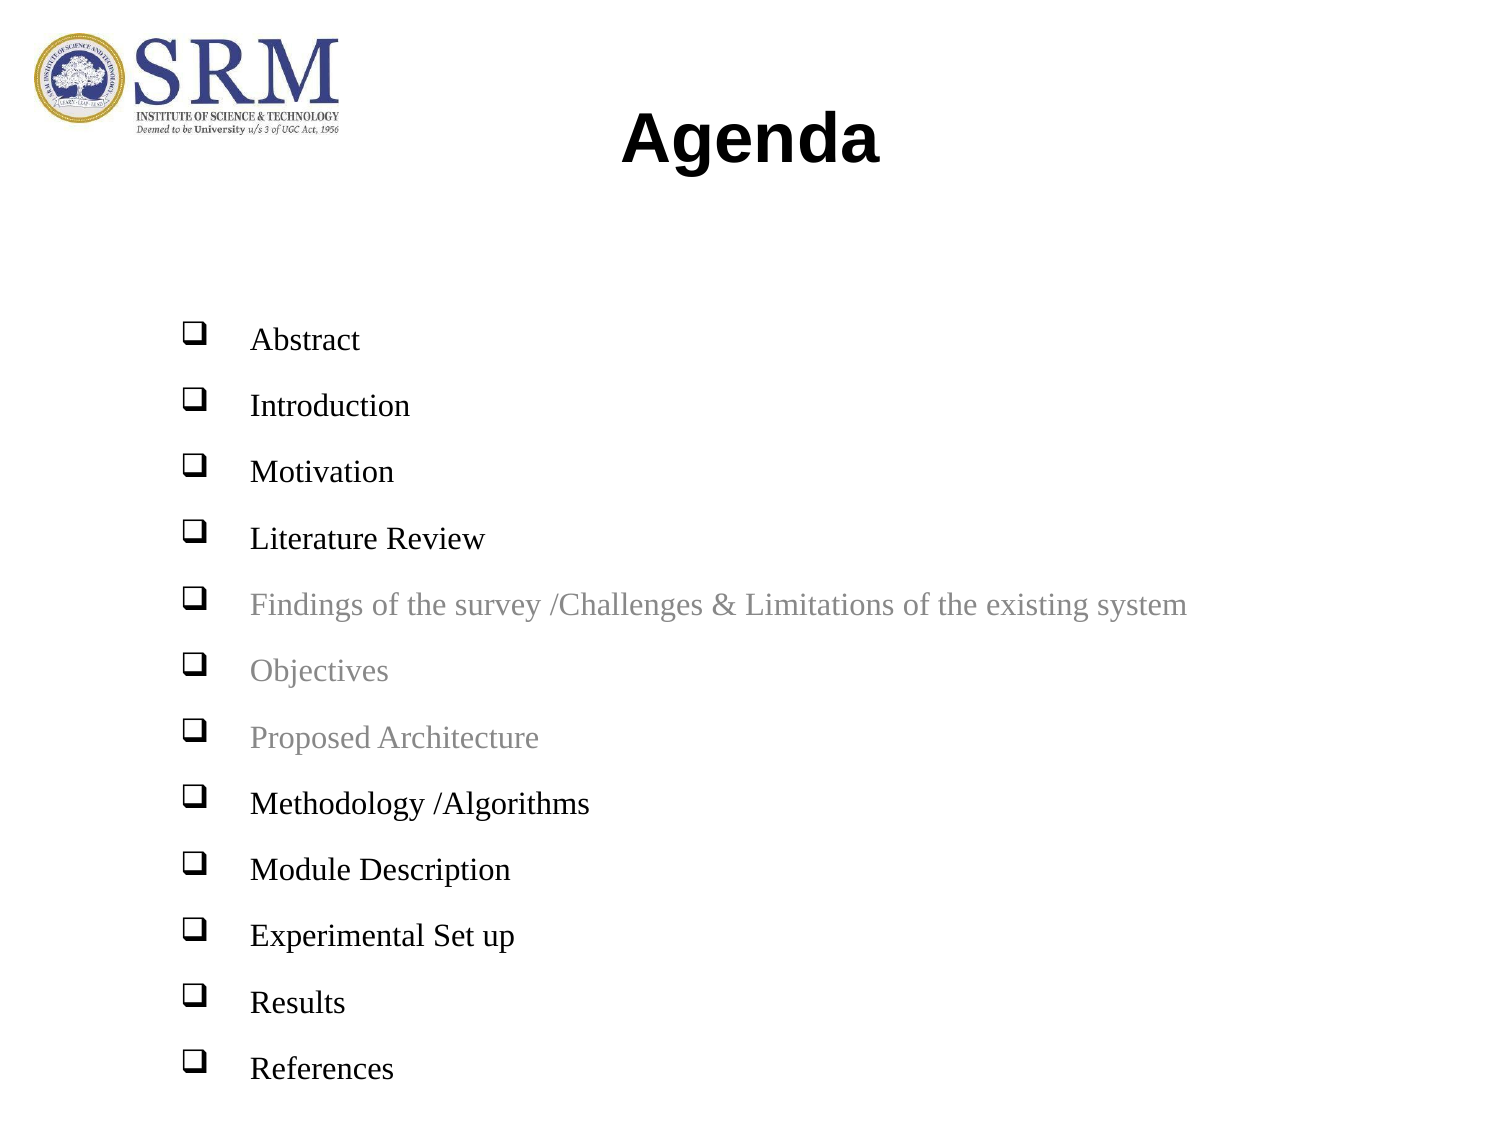

# Agenda

Abstract
Introduction
Motivation
Literature Review
Findings of the survey /Challenges & Limitations of the existing system
Objectives
Proposed Architecture
Methodology /Algorithms
Module Description
Experimental Set up
Results
References